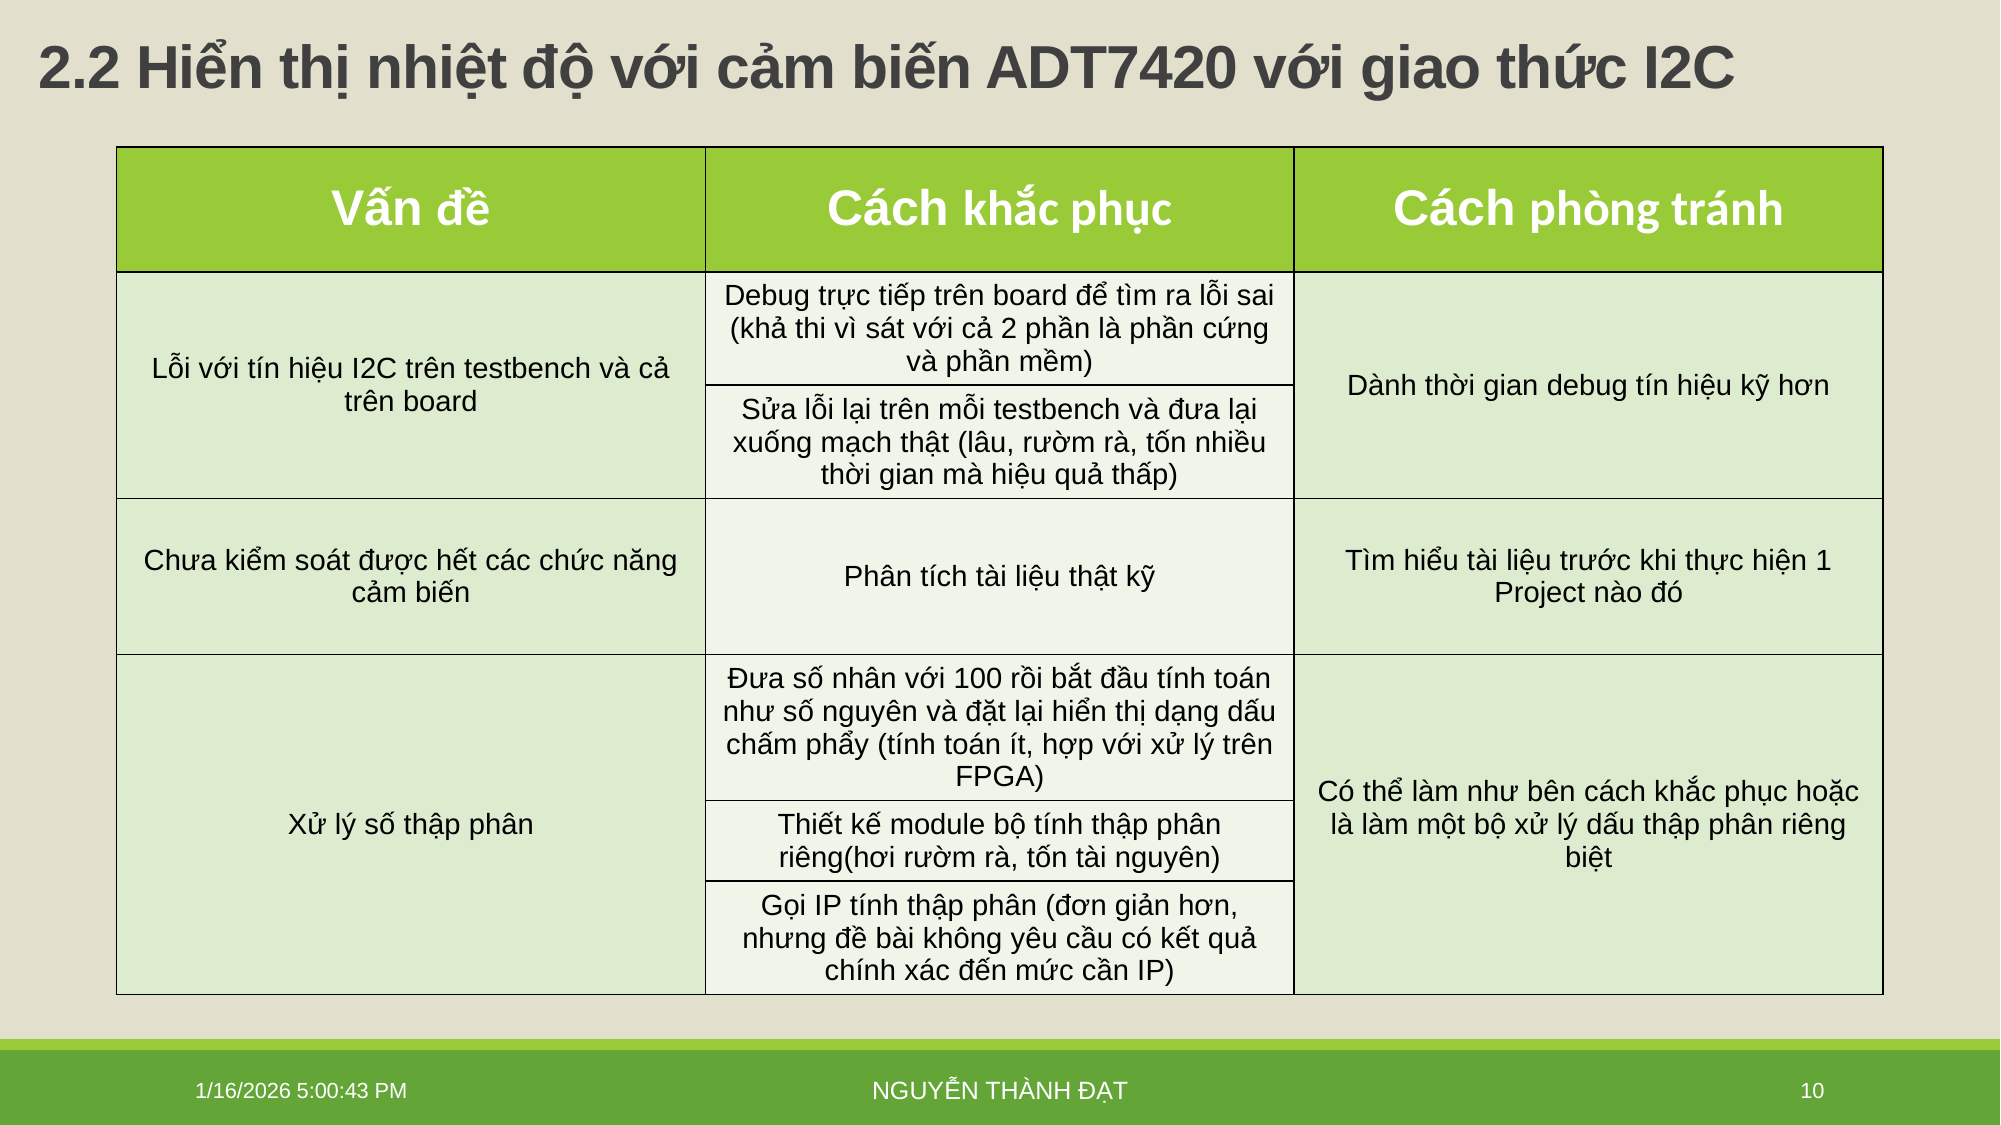

# 2.2 Hiển thị nhiệt độ với cảm biến ADT7420 với giao thức I2C
| Vấn đề | Cách khắc phục | Cách phòng tránh |
| --- | --- | --- |
| Lỗi với tín hiệu I2C trên testbench và cả trên board | Debug trực tiếp trên board để tìm ra lỗi sai (khả thi vì sát với cả 2 phần là phần cứng và phần mềm) | Dành thời gian debug tín hiệu kỹ hơn |
|  | Sửa lỗi lại trên mỗi testbench và đưa lại xuống mạch thật (lâu, rườm rà, tốn nhiều thời gian mà hiệu quả thấp) |  |
| Chưa kiểm soát được hết các chức năng cảm biến | Phân tích tài liệu thật kỹ | Tìm hiểu tài liệu trước khi thực hiện 1 Project nào đó |
| Xử lý số thập phân | Đưa số nhân với 100 rồi bắt đầu tính toán như số nguyên và đặt lại hiển thị dạng dấu chấm phẩy (tính toán ít, hợp với xử lý trên FPGA) | Có thể làm như bên cách khắc phục hoặc là làm một bộ xử lý dấu thập phân riêng biệt |
|  | Thiết kế module bộ tính thập phân riêng(hơi rườm rà, tốn tài nguyên) |  |
|  | Gọi IP tính thập phân (đơn giản hơn, nhưng đề bài không yêu cầu có kết quả chính xác đến mức cần IP) |  |
1/16/2026 5:00:43 PM
Nguyễn Thành Đạt
10